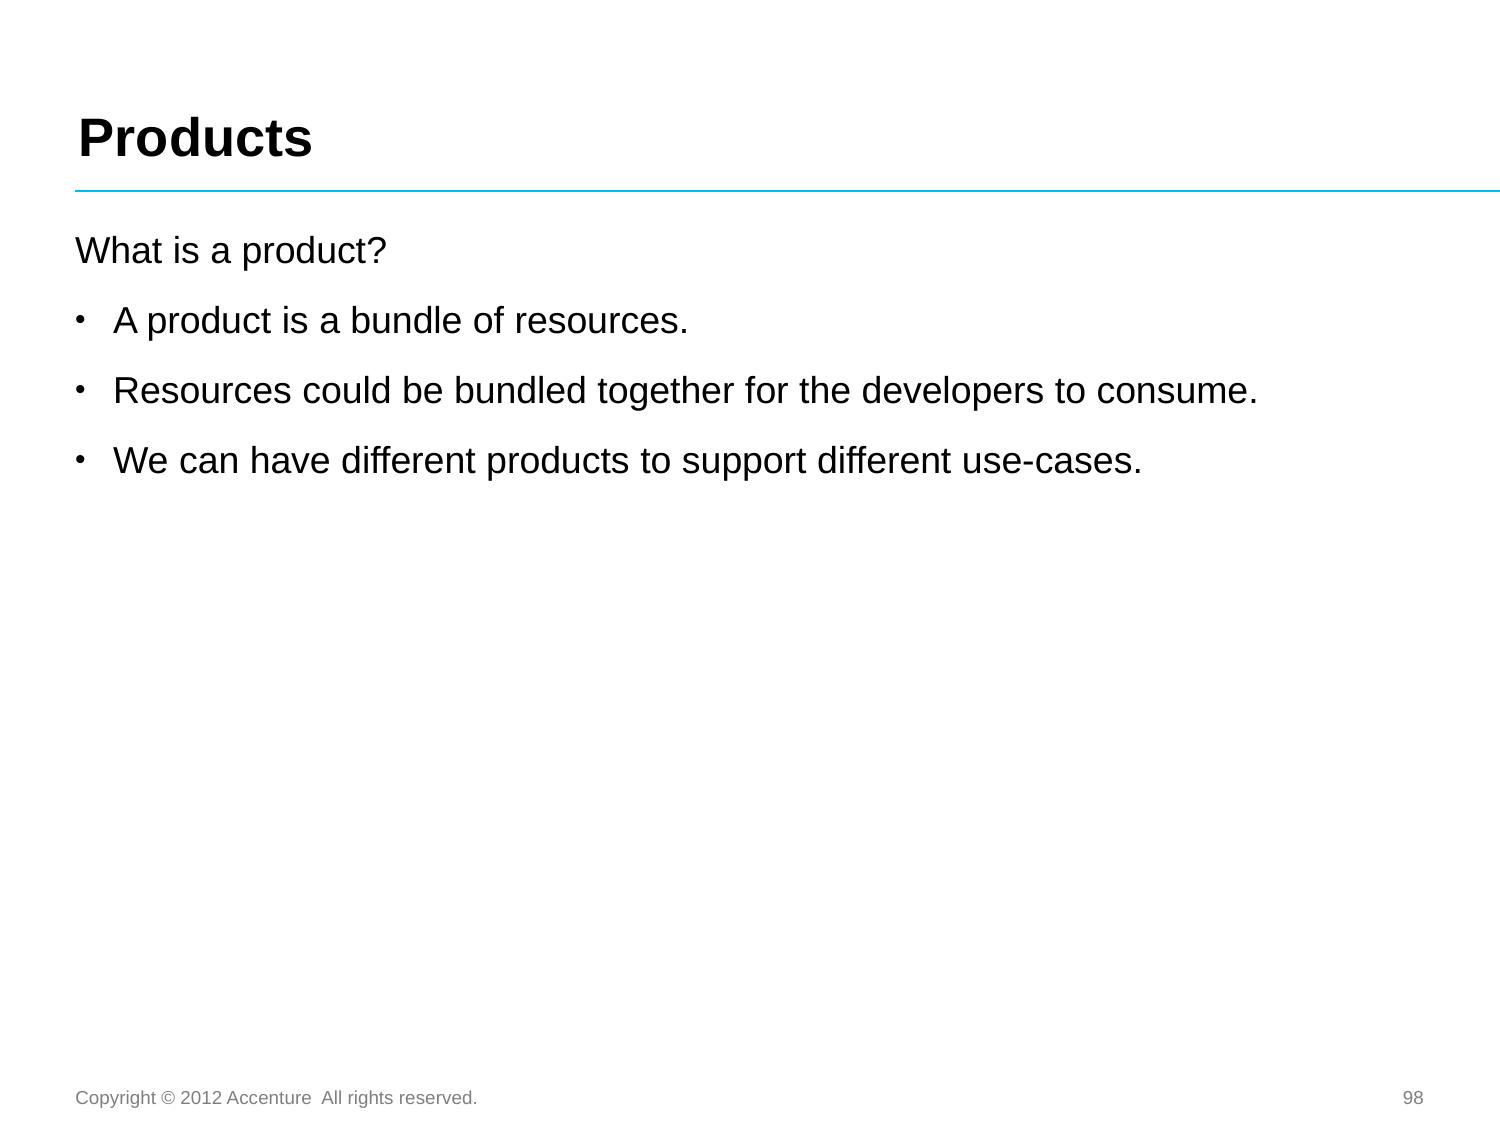

# Products
What is a product?
A product is a bundle of resources.
Resources could be bundled together for the developers to consume.
We can have different products to support different use-cases.